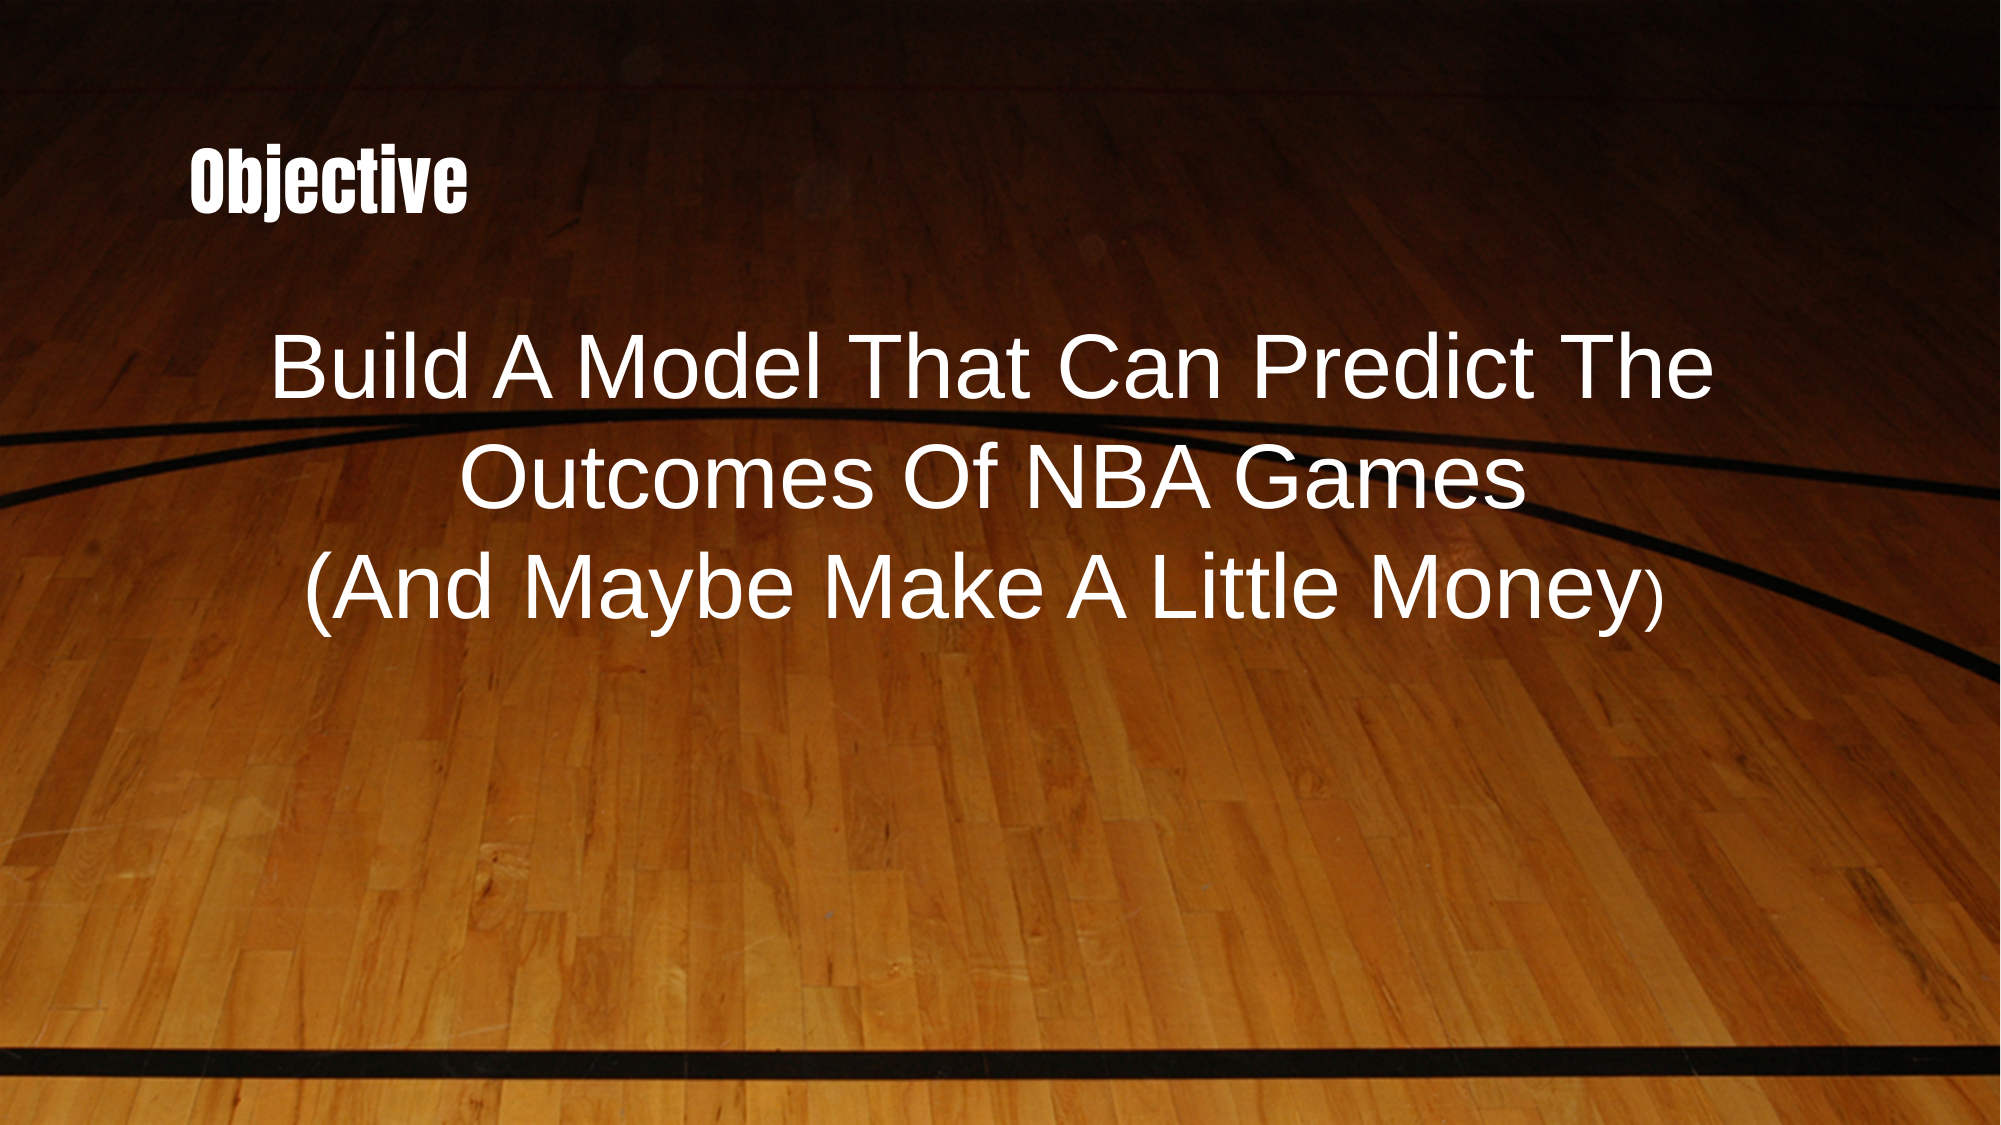

# Objective
Build A Model That Can Predict The Outcomes Of NBA Games
(And Maybe Make A Little Money)